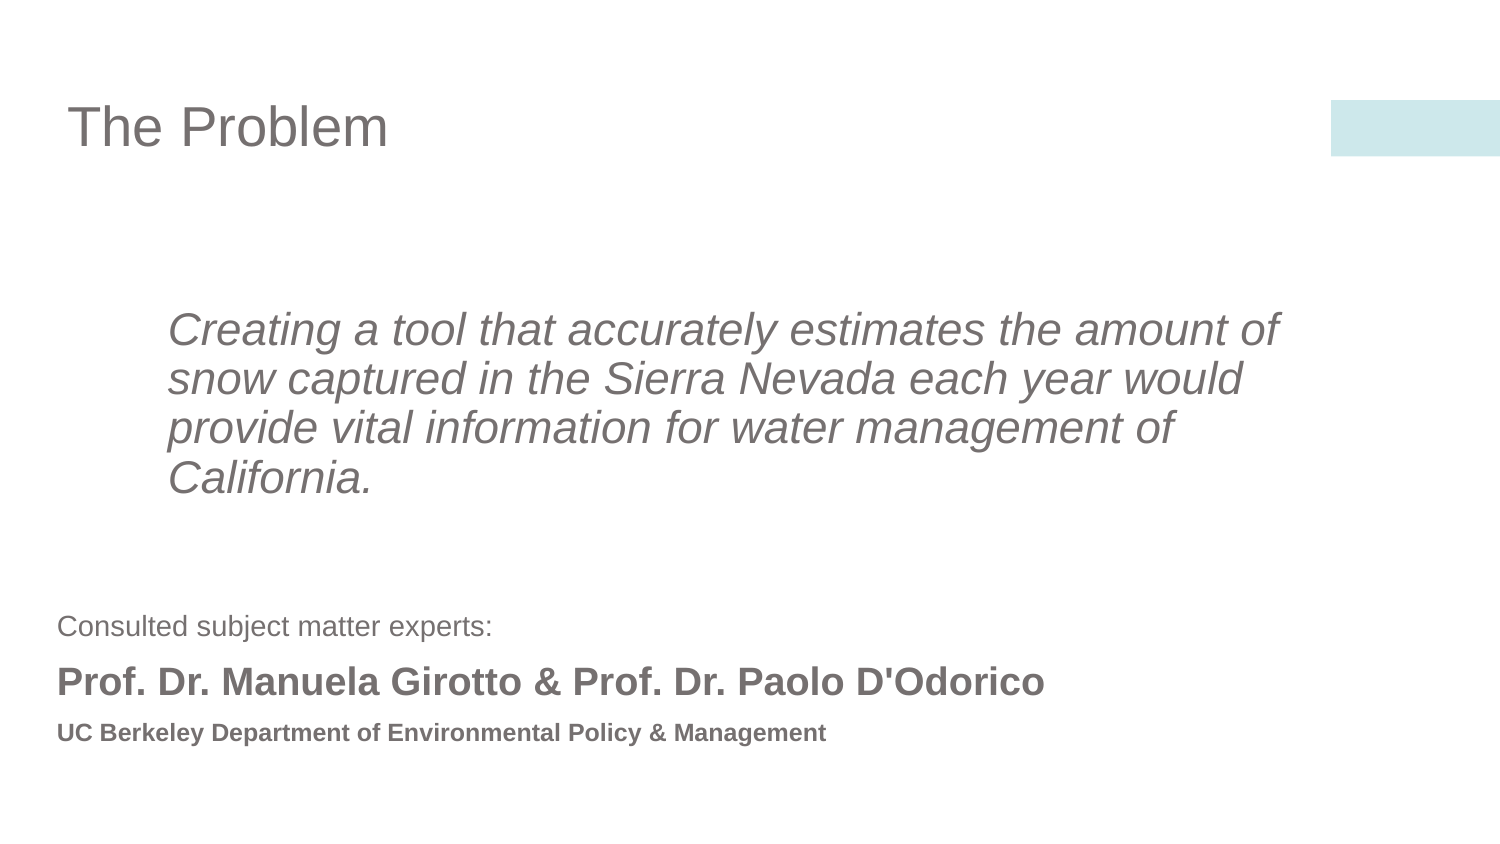

# The Problem
Creating a tool that accurately estimates the amount of snow captured in the Sierra Nevada each year would provide vital information for water management of California.
Consulted subject matter experts:
Prof. Dr. Manuela Girotto & Prof. Dr. Paolo D'Odorico
UC Berkeley Department of Environmental Policy & Management